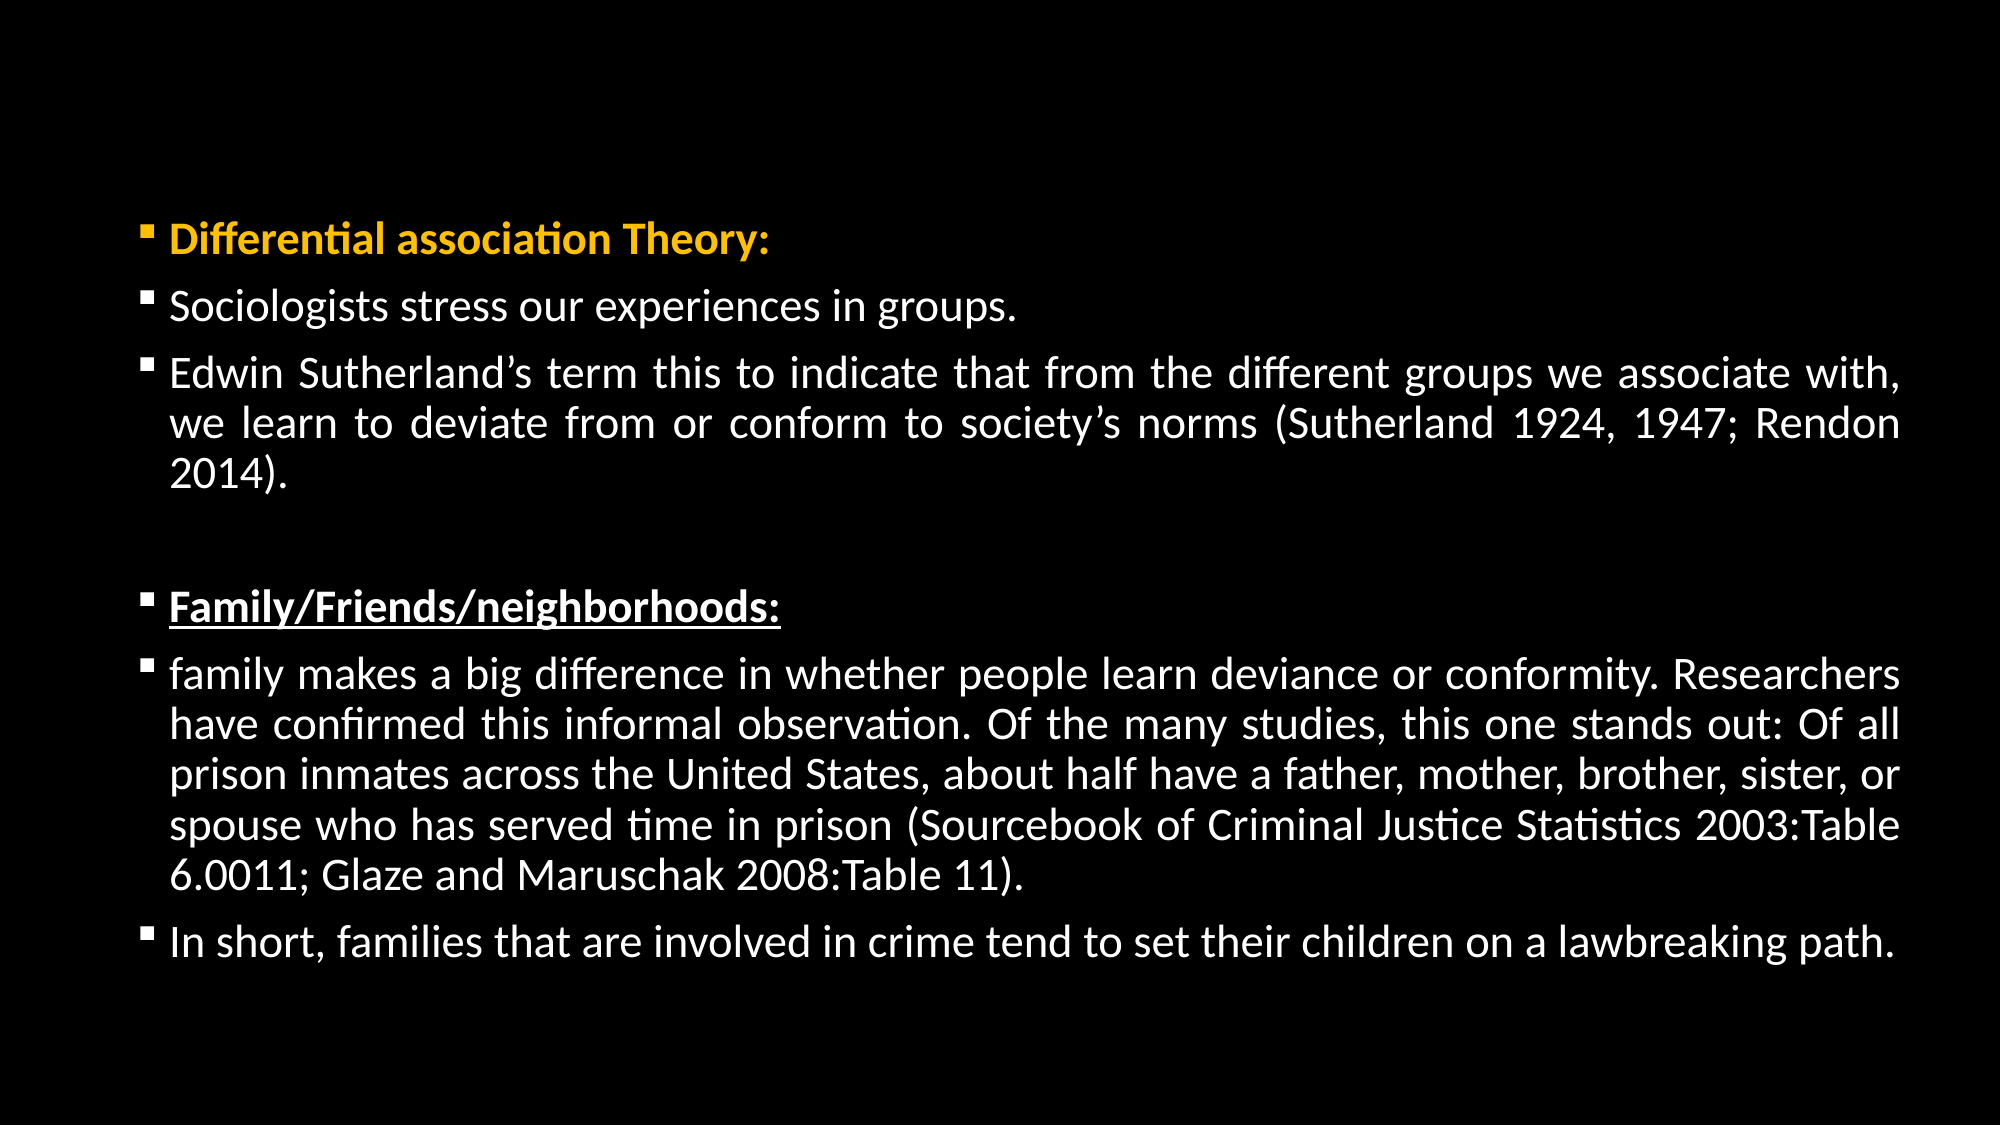

Differential association Theory:
Sociologists stress our experiences in groups.
Edwin Sutherland’s term this to indicate that from the different groups we associate with, we learn to deviate from or conform to society’s norms (Sutherland 1924, 1947; Rendon 2014).

Family/Friends/neighborhoods:
family makes a big difference in whether people learn deviance or conformity. Researchers have confirmed this informal observation. Of the many studies, this one stands out: Of all prison inmates across the United States, about half have a father, mother, brother, sister, or spouse who has served time in prison (Sourcebook of Criminal Justice Statistics 2003:Table 6.0011; Glaze and Maruschak 2008:Table 11).
In short, families that are involved in crime tend to set their children on a lawbreaking path.